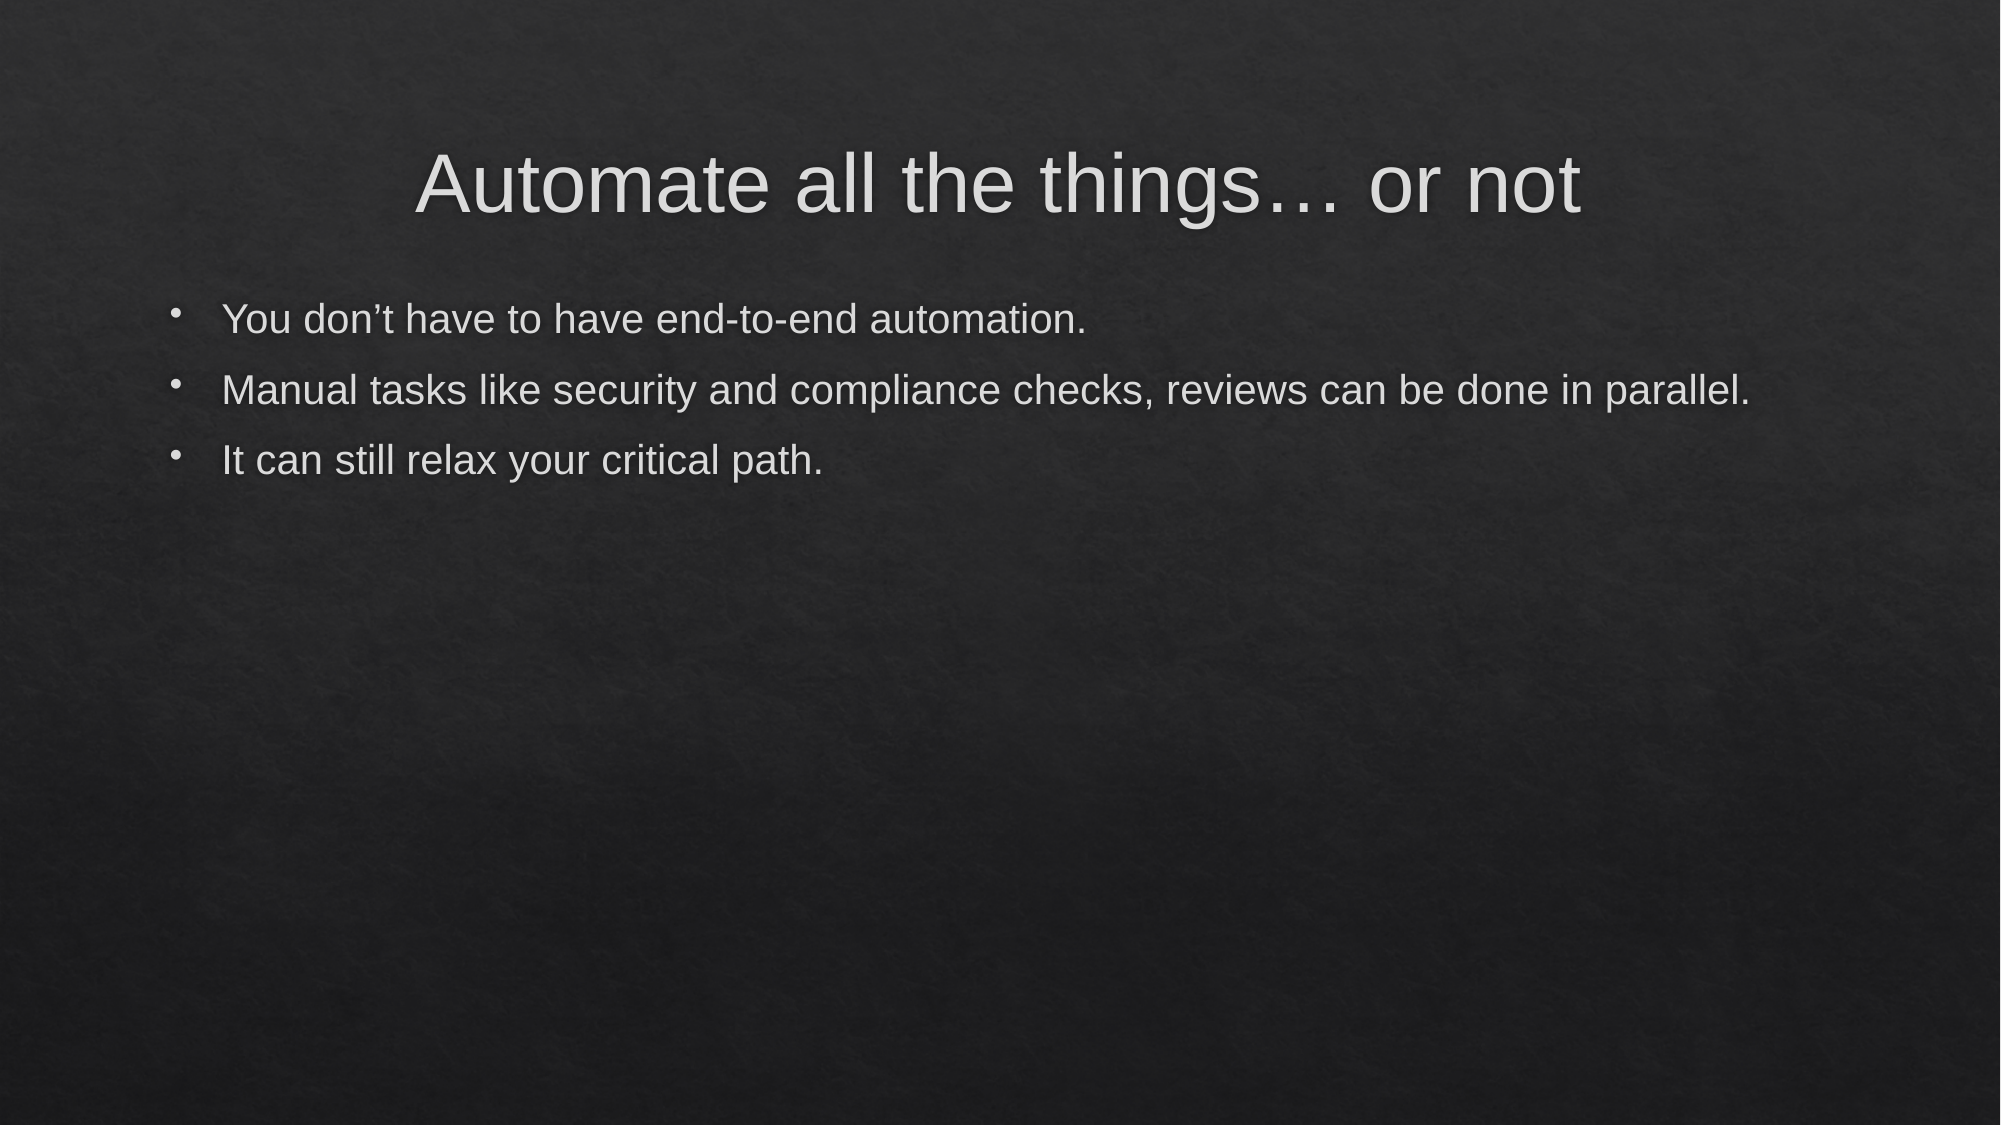

# Automate all the things… or not
You don’t have to have end-to-end automation.
Manual tasks like security and compliance checks, reviews can be done in parallel.
It can still relax your critical path.